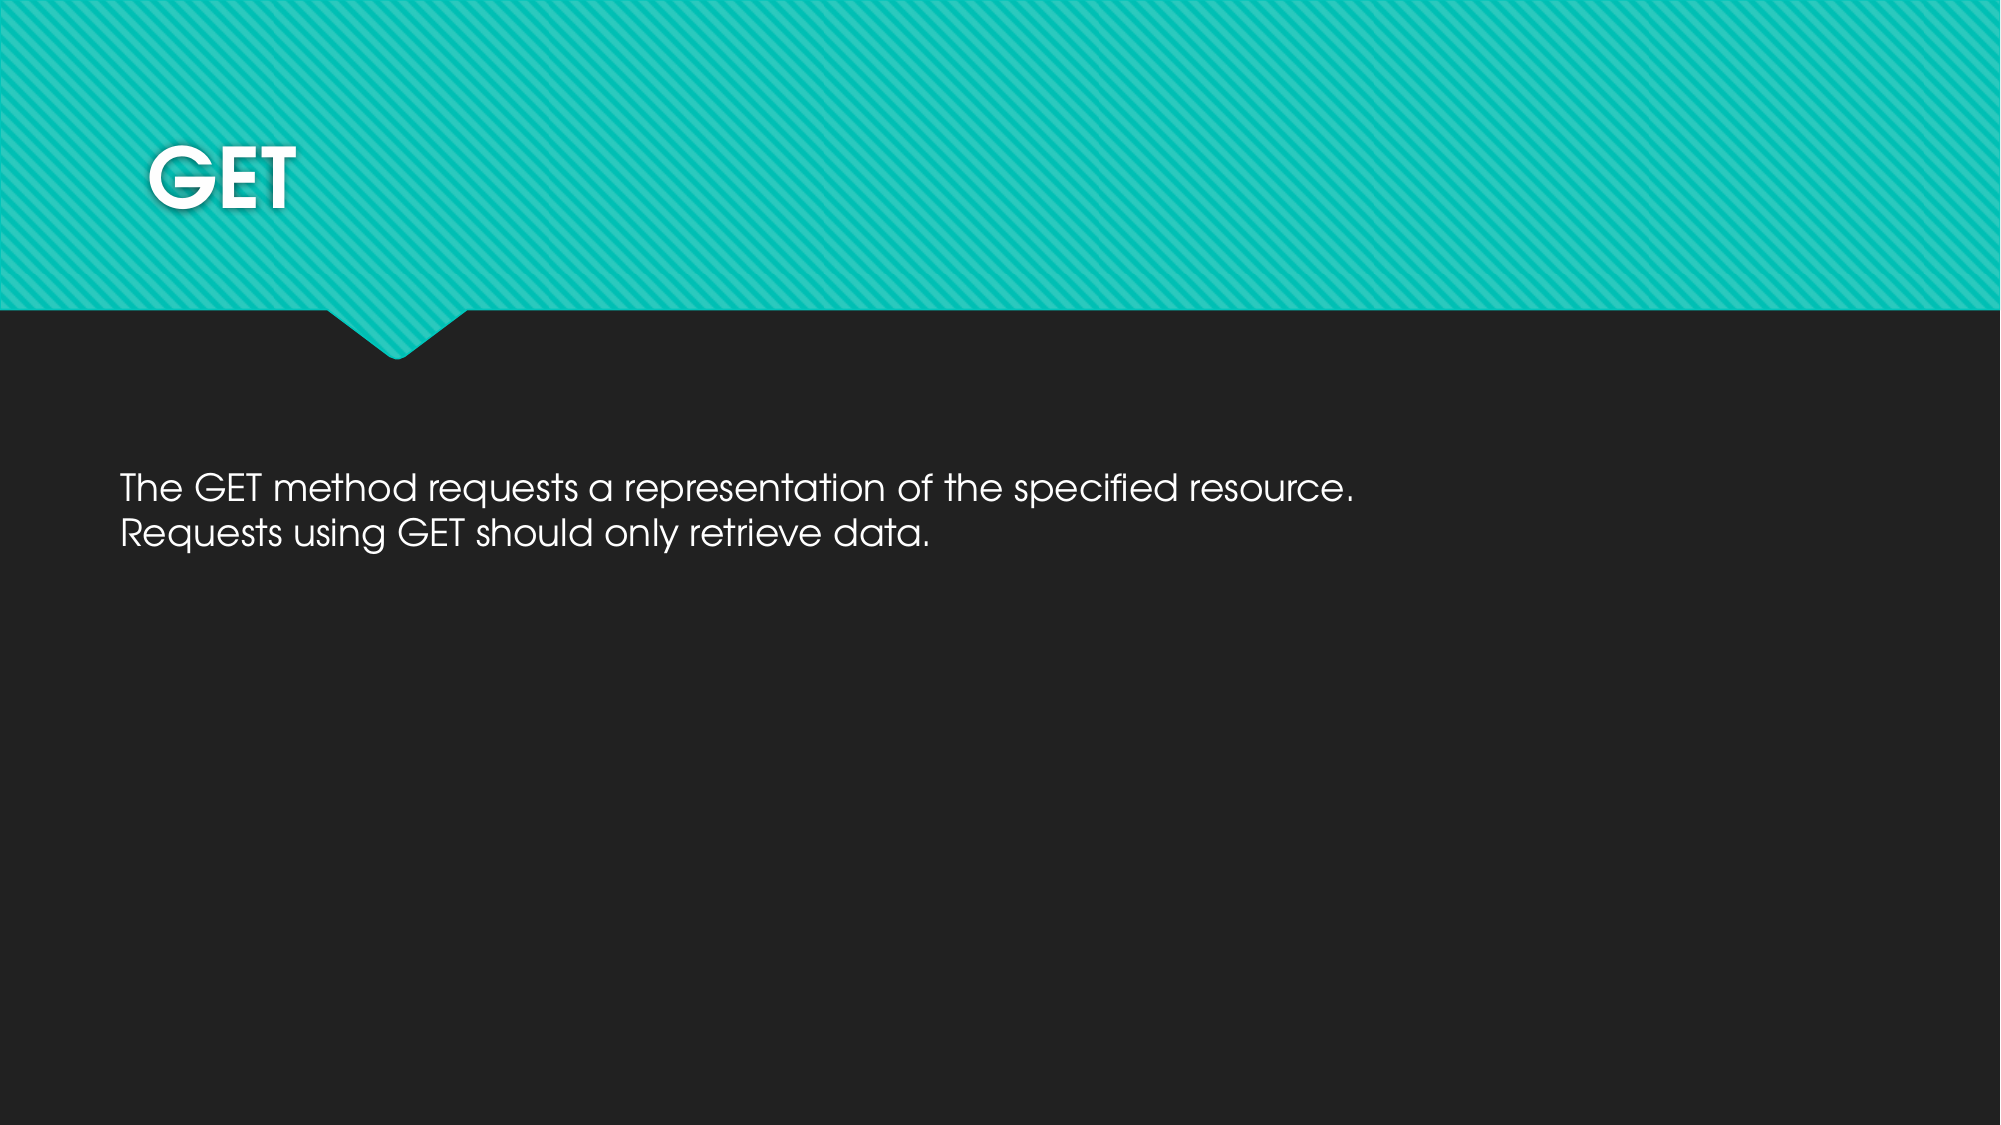

# GET
The GET method requests a representation of the specified resource.
Requests using GET should only retrieve data.